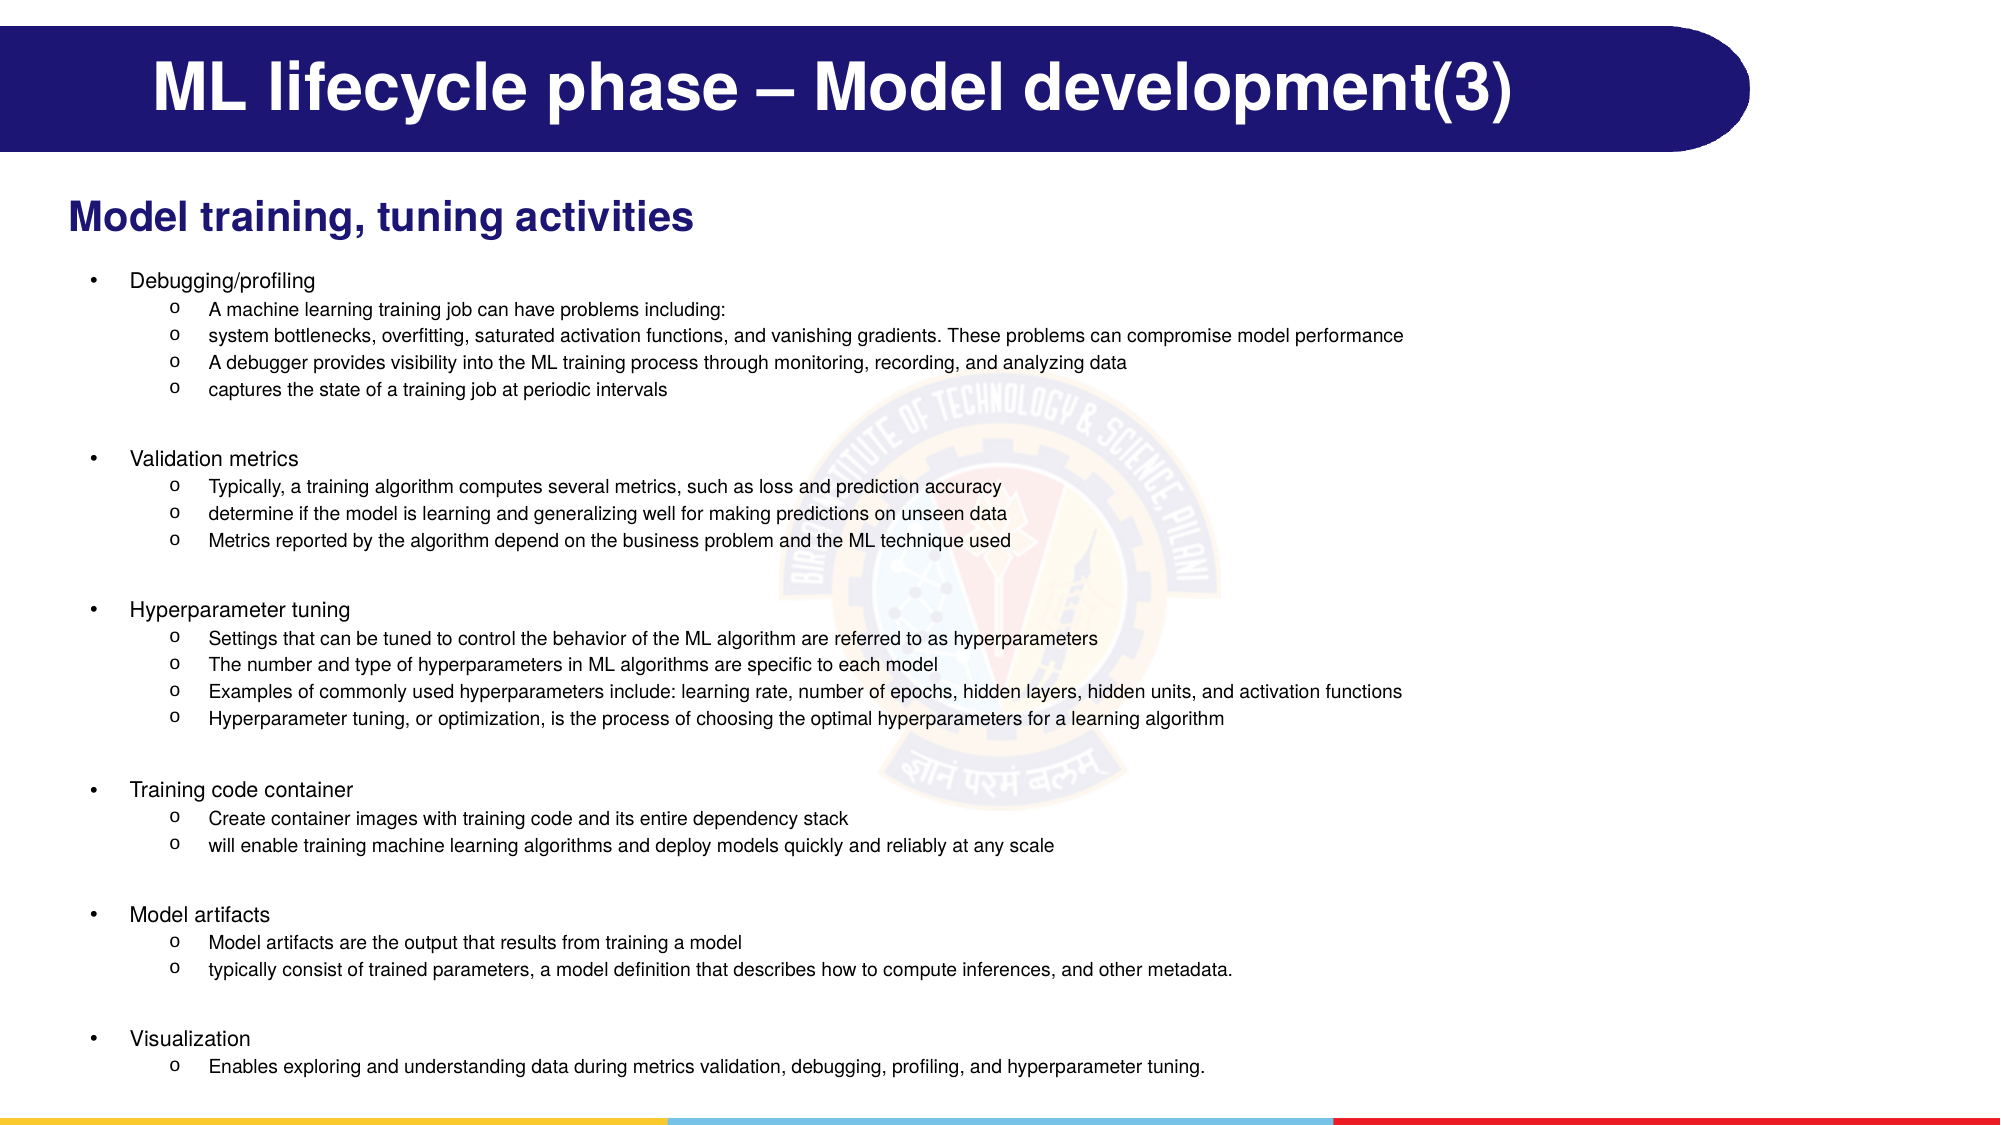

# ML lifecycle phase – Model development(3)
Model training, tuning activities

Debugging/profiling
A machine learning training job can have problems including:
system bottlenecks, overfitting, saturated activation functions, and vanishing gradients. These problems can compromise model performance
A debugger provides visibility into the ML training process through monitoring, recording, and analyzing data
captures the state of a training job at periodic intervals

Validation metrics
Typically, a training algorithm computes several metrics, such as loss and prediction accuracy
determine if the model is learning and generalizing well for making predictions on unseen data
Metrics reported by the algorithm depend on the business problem and the ML technique used

Hyperparameter tuning
Settings that can be tuned to control the behavior of the ML algorithm are referred to as hyperparameters
The number and type of hyperparameters in ML algorithms are specific to each model
Examples of commonly used hyperparameters include: learning rate, number of epochs, hidden layers, hidden units, and activation functions
Hyperparameter tuning, or optimization, is the process of choosing the optimal hyperparameters for a learning algorithm

Training code container
Create container images with training code and its entire dependency stack
will enable training machine learning algorithms and deploy models quickly and reliably at any scale

Model artifacts
Model artifacts are the output that results from training a model
typically consist of trained parameters, a model definition that describes how to compute inferences, and other metadata.

Visualization
Enables exploring and understanding data during metrics validation, debugging, profiling, and hyperparameter tuning.